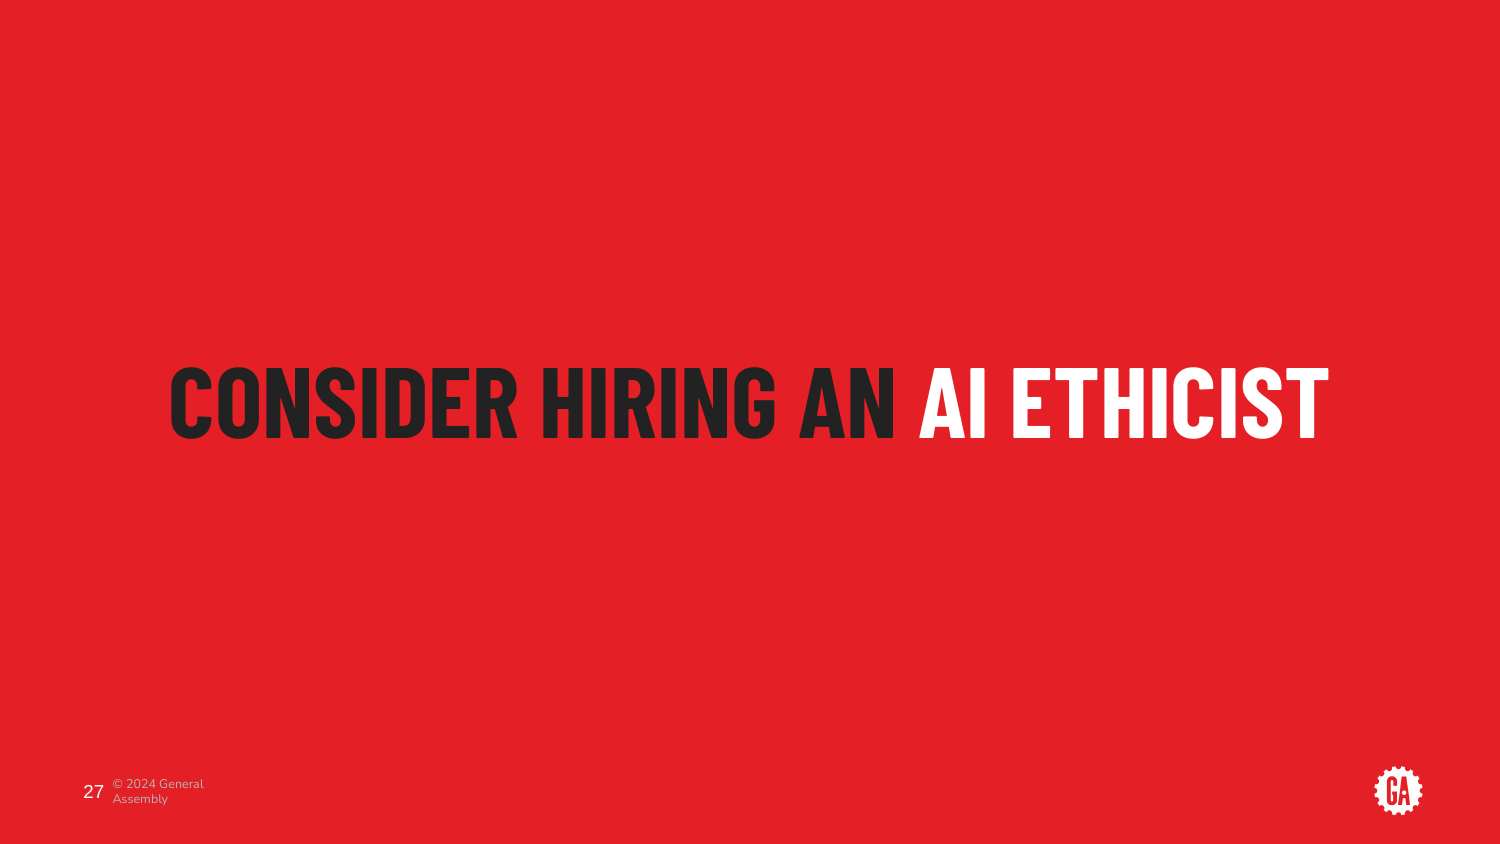

# CONSIDER HIRING AN AI ETHICIST
27